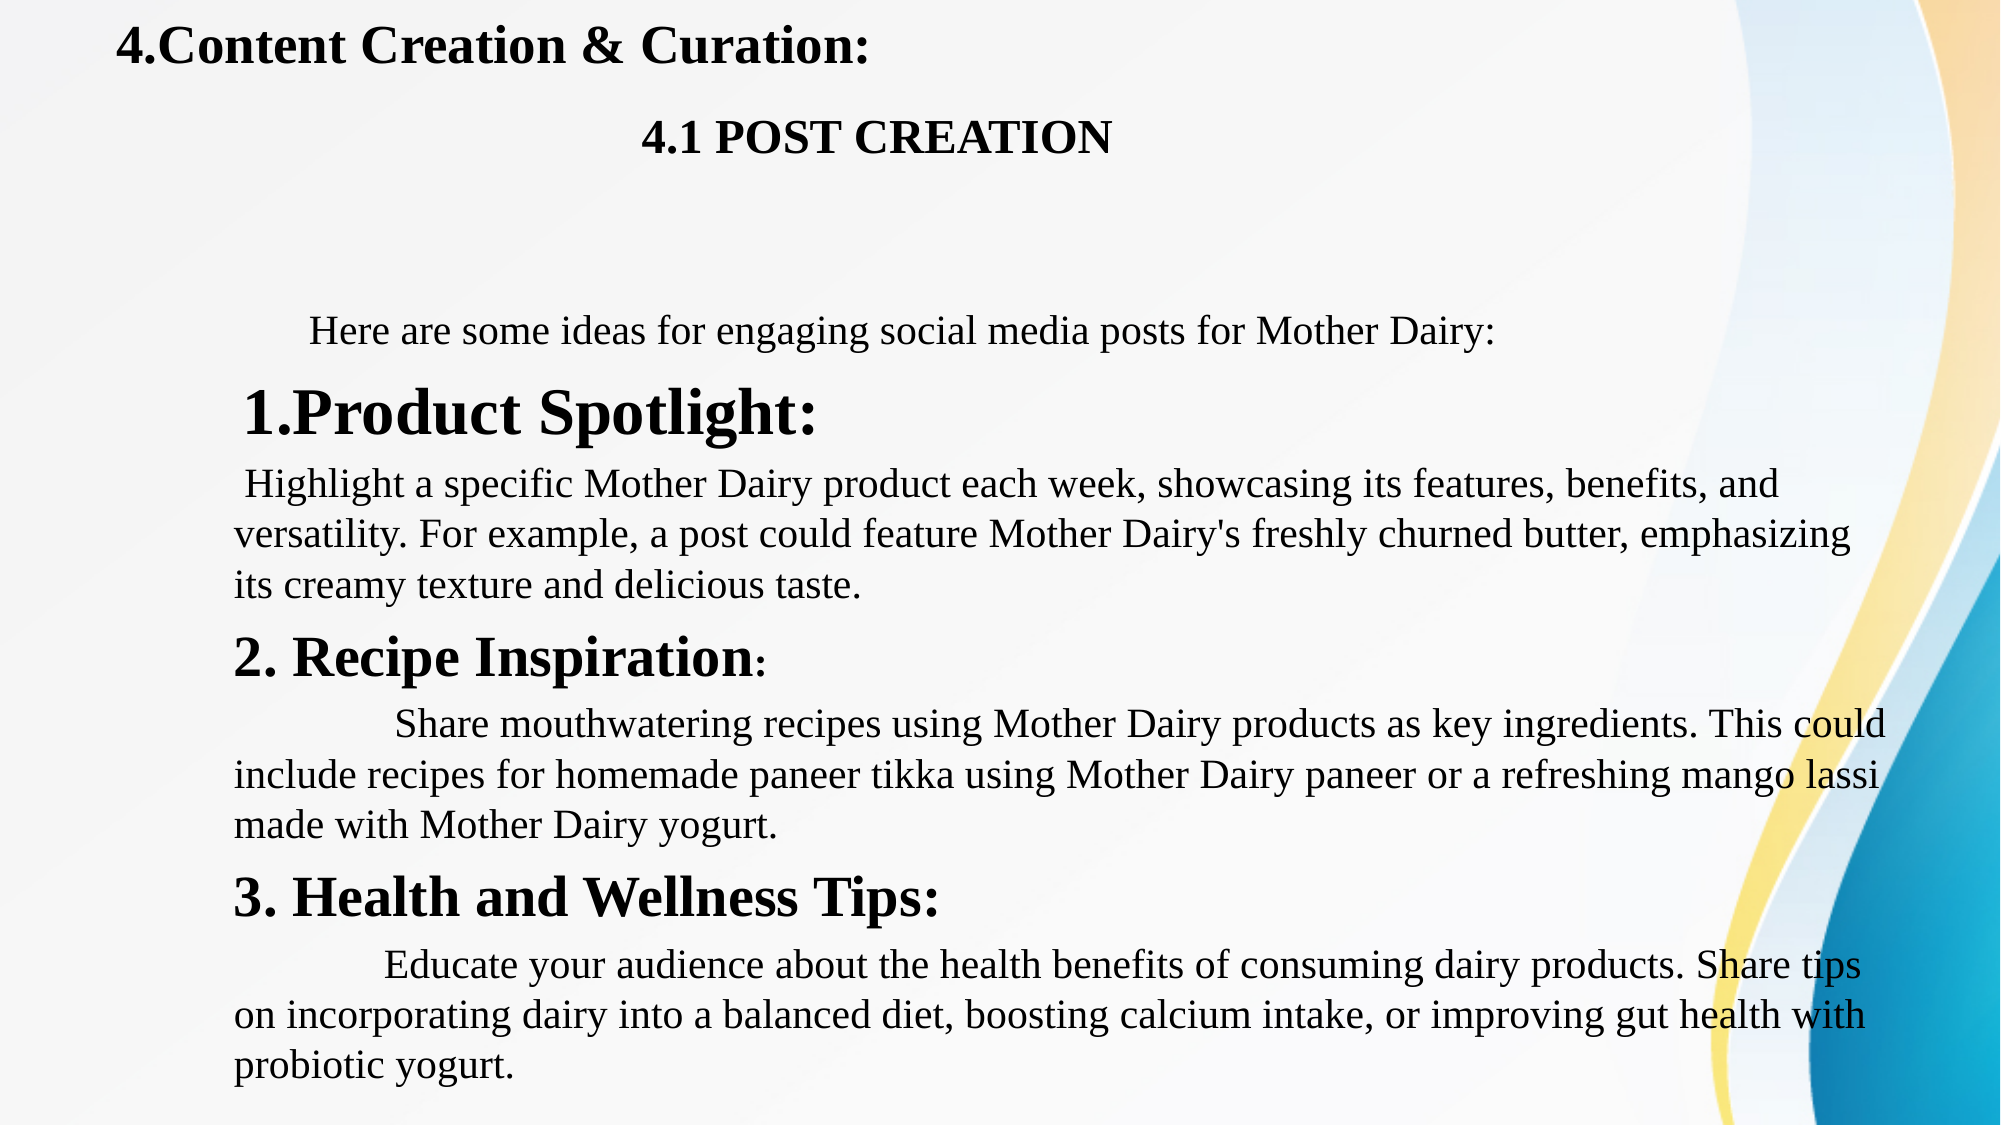

# 4.Content Creation & Curation: 4.1 POST CREATION
	Here are some ideas for engaging social media posts for Mother Dairy:
     1.Product Spotlight:
 Highlight a specific Mother Dairy product each week, showcasing its features, benefits, and versatility. For example, a post could feature Mother Dairy's freshly churned butter, emphasizing its creamy texture and delicious taste.
2. Recipe Inspiration:
	 Share mouthwatering recipes using Mother Dairy products as key ingredients. This could include recipes for homemade paneer tikka using Mother Dairy paneer or a refreshing mango lassi made with Mother Dairy yogurt.
3. Health and Wellness Tips:
	Educate your audience about the health benefits of consuming dairy products. Share tips on incorporating dairy into a balanced diet, boosting calcium intake, or improving gut health with probiotic yogurt.